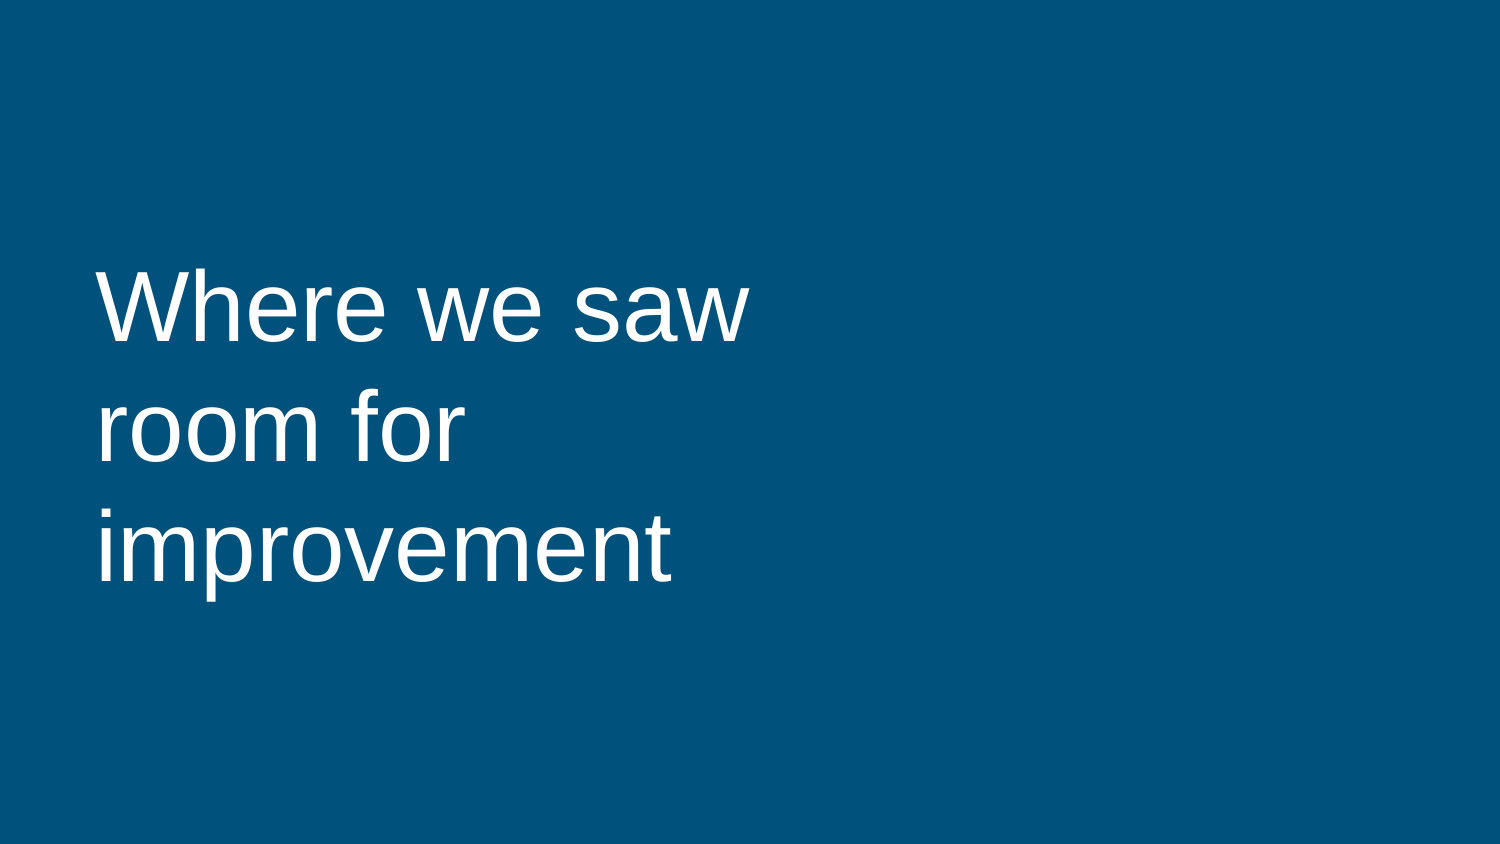

# Where we saw room for improvement